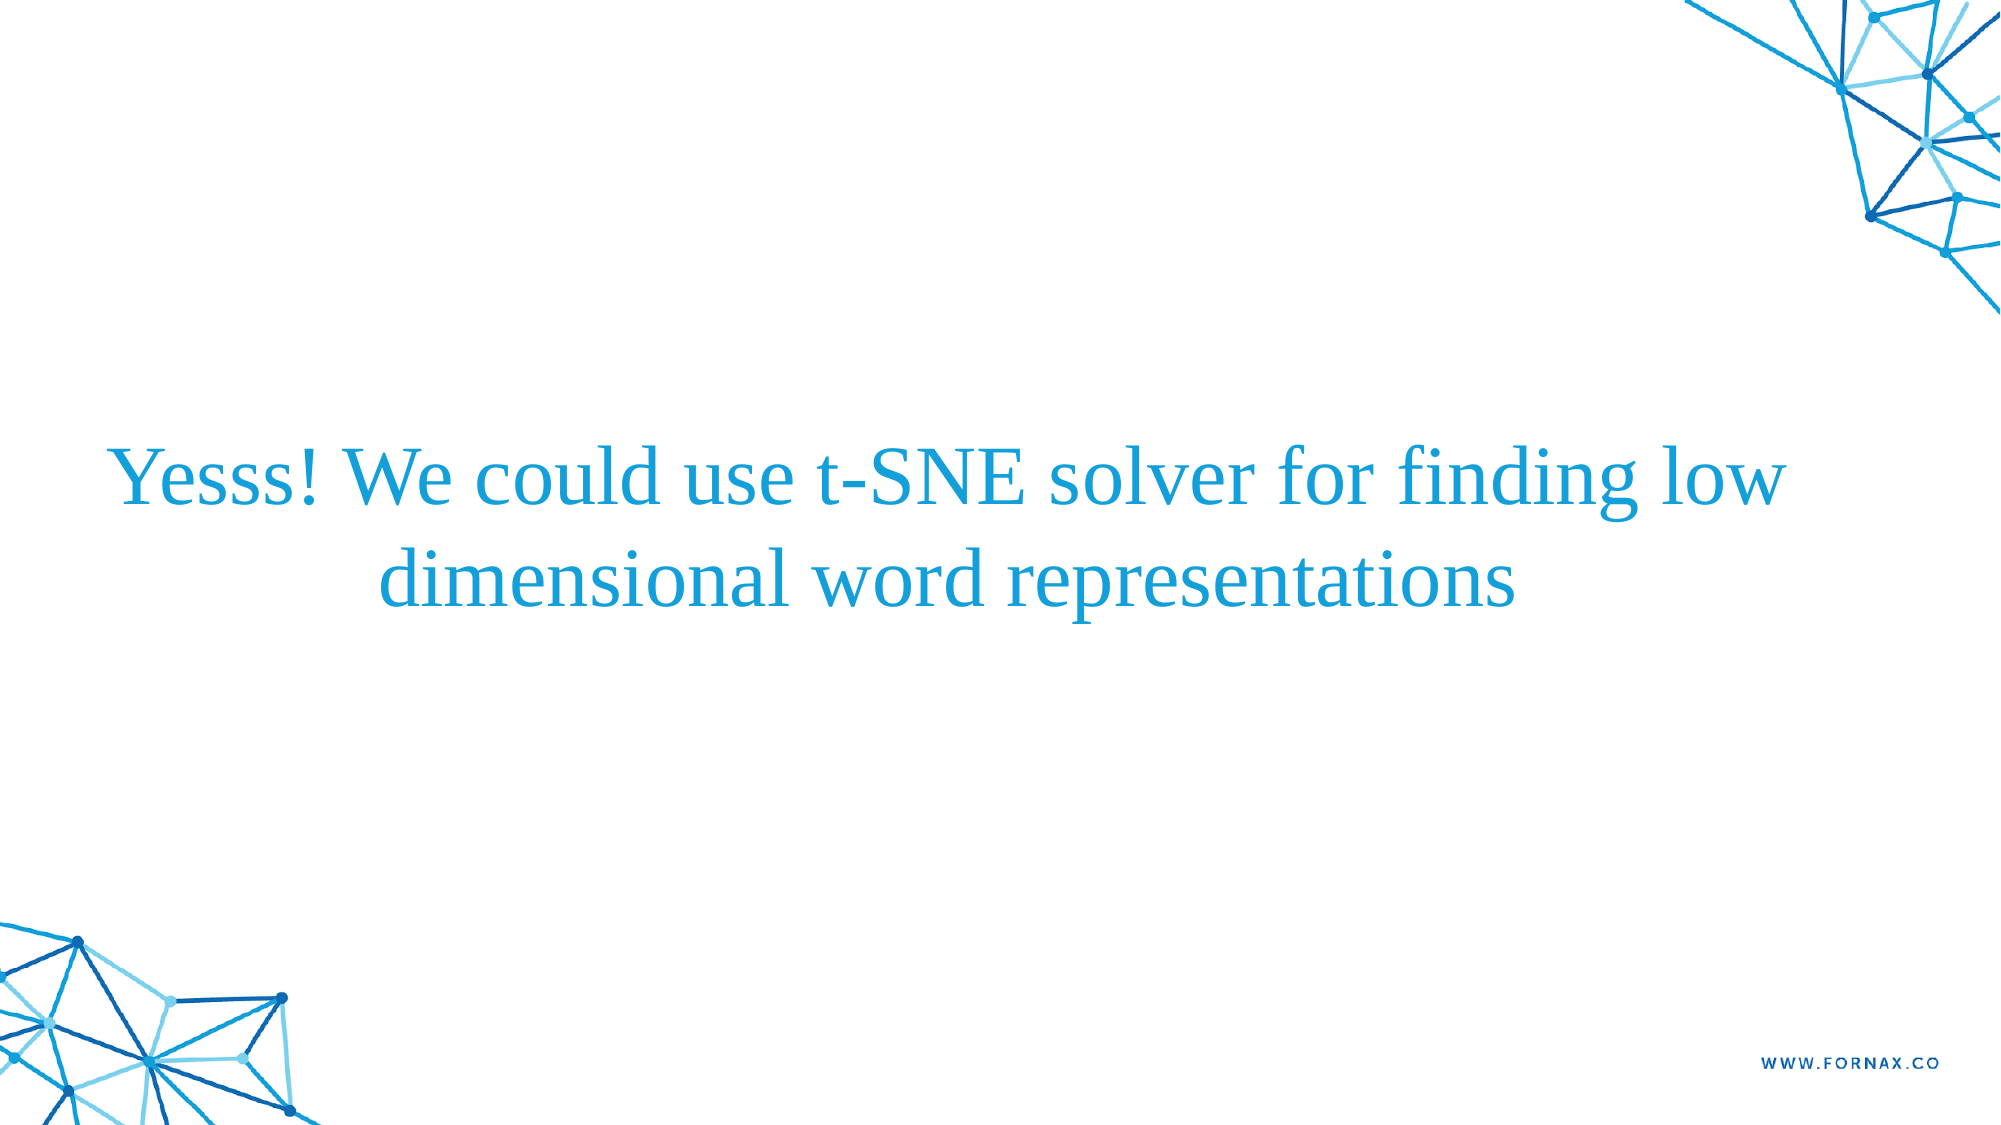

# Yesss! We could use t-SNE solver for finding low dimensional word representations